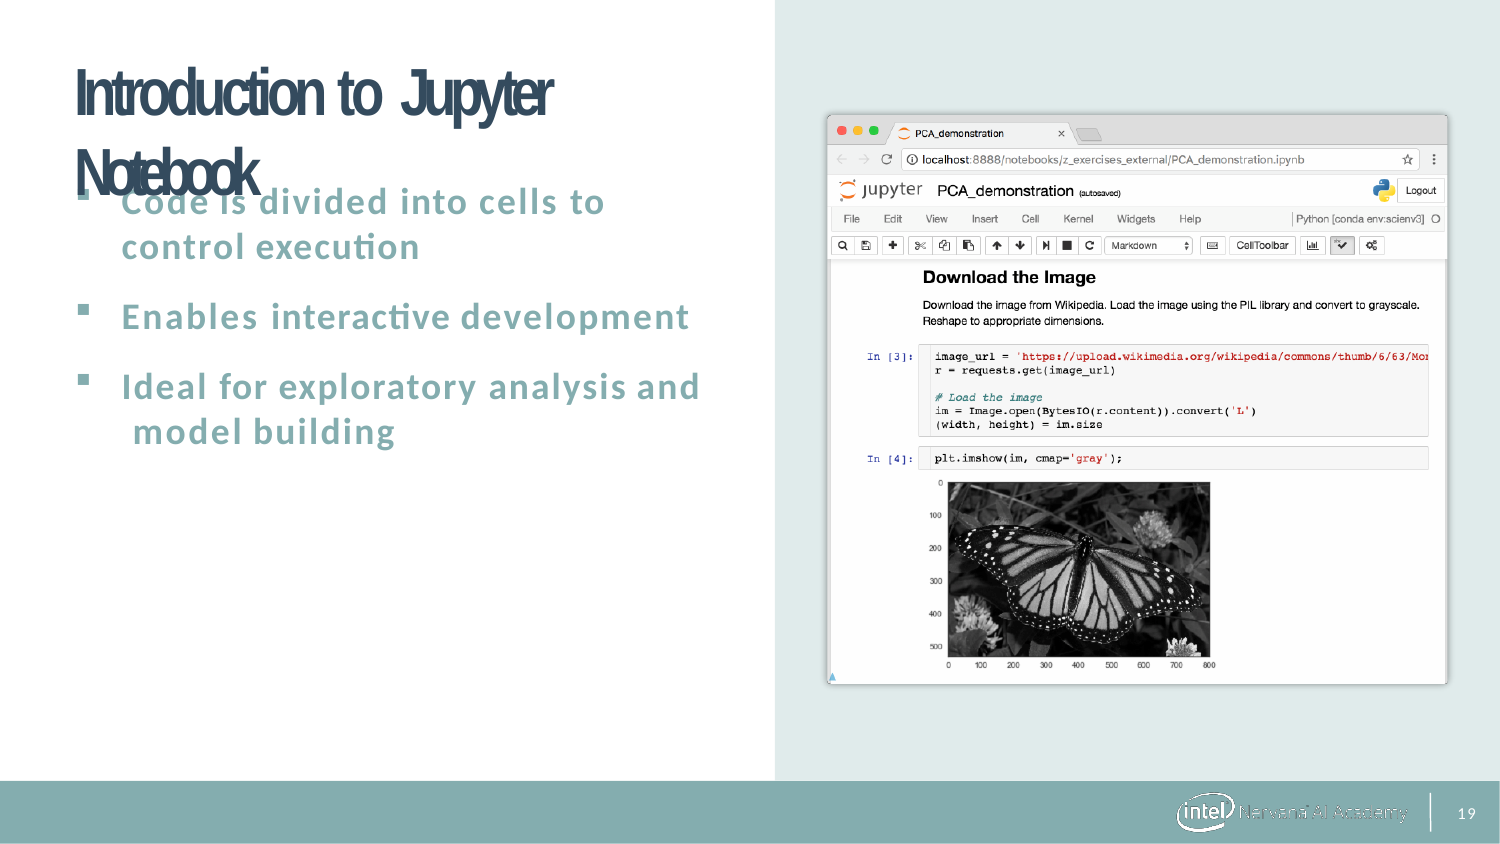

# Introduction to Jupyter Notebook

Code is divided into cells to
control execution
Enables interactive development
Ideal for exploratory analysis and  model building
19